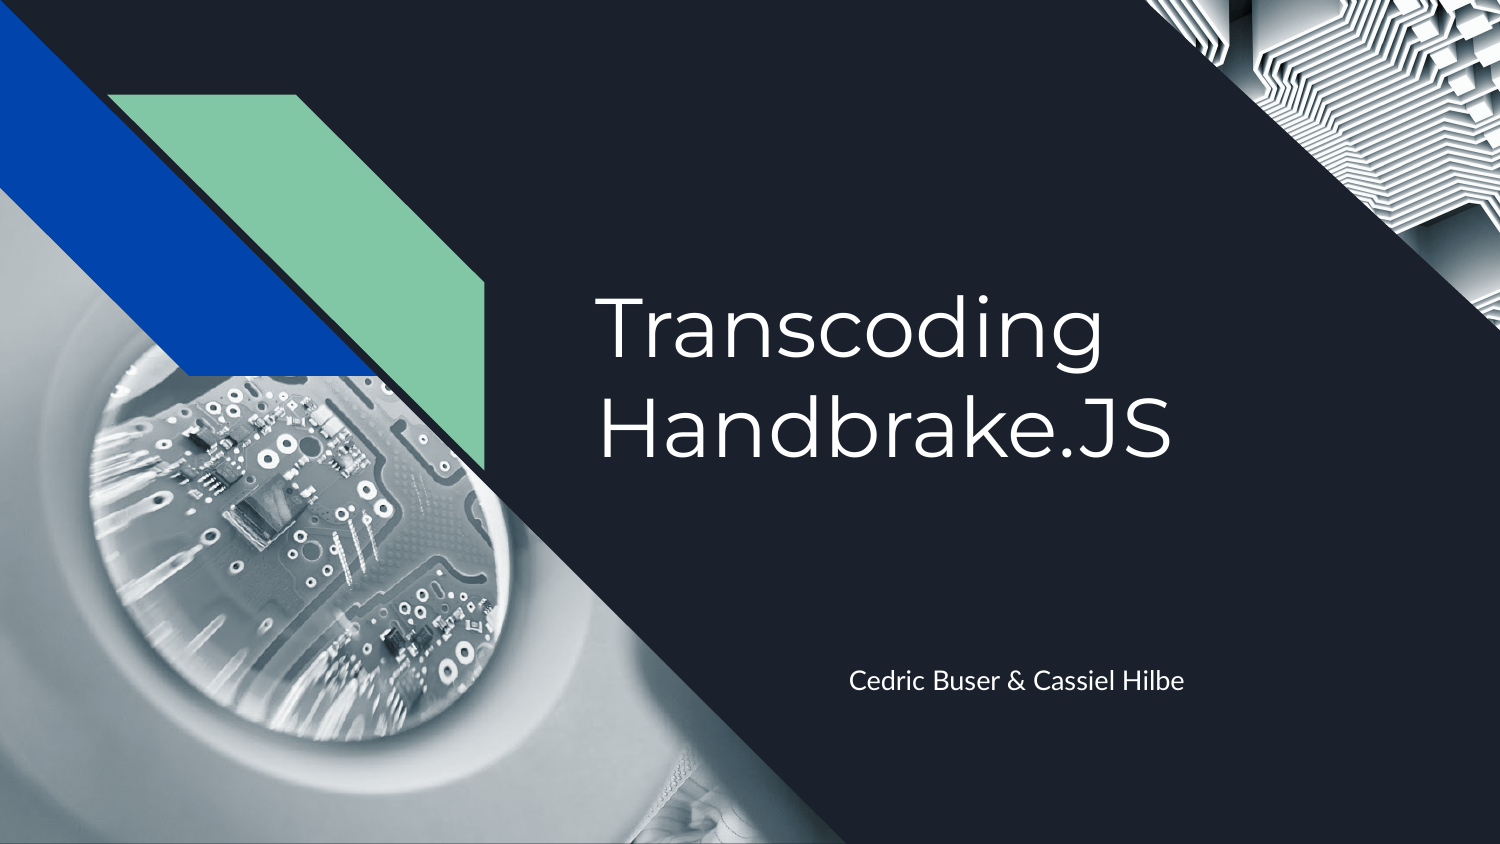

# Transcoding
Handbrake.JS
Cedric Buser & Cassiel Hilbe